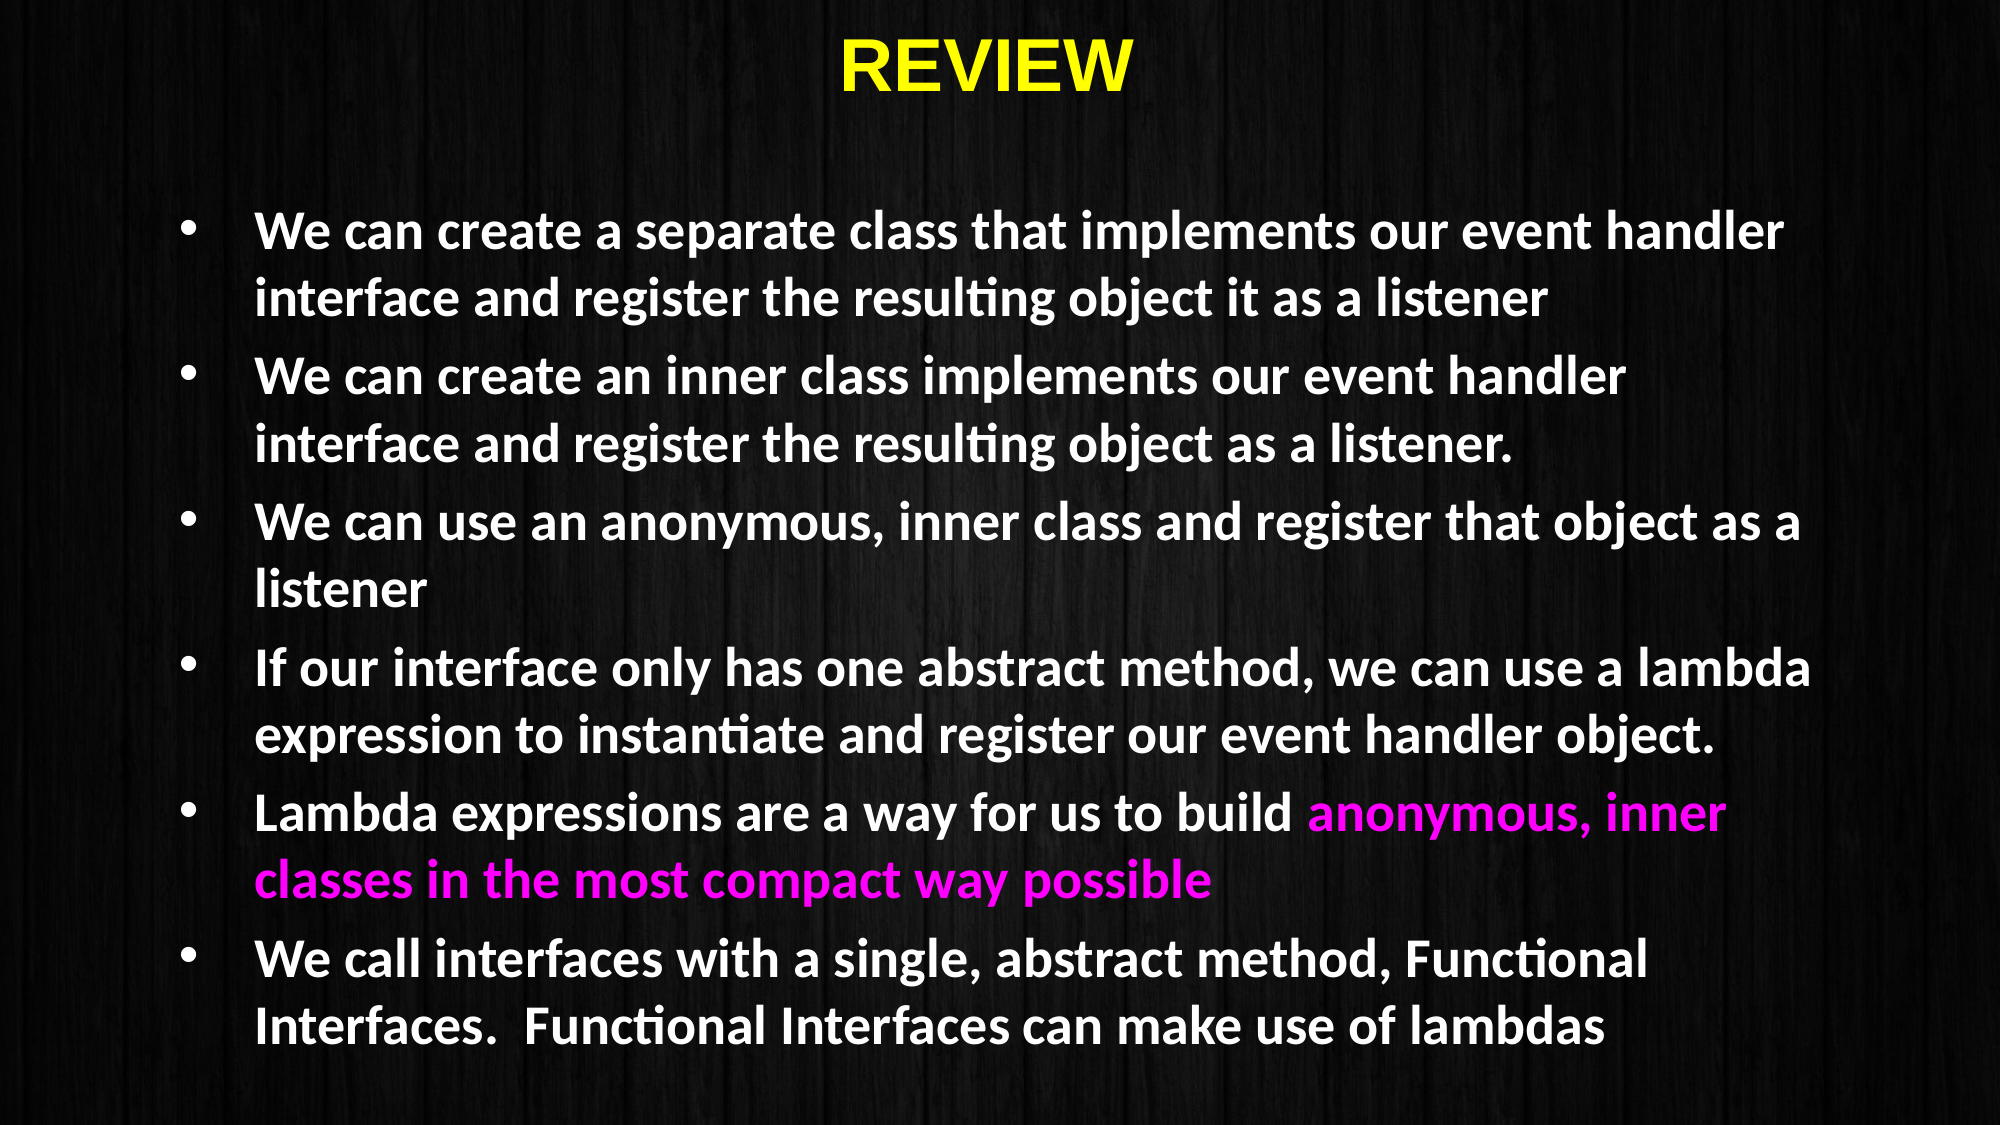

# Review
We can create a separate class that implements our event handler interface and register the resulting object it as a listener
We can create an inner class implements our event handler interface and register the resulting object as a listener.
We can use an anonymous, inner class and register that object as a listener
If our interface only has one abstract method, we can use a lambda expression to instantiate and register our event handler object.
Lambda expressions are a way for us to build anonymous, inner classes in the most compact way possible
We call interfaces with a single, abstract method, Functional Interfaces.  Functional Interfaces can make use of lambdas